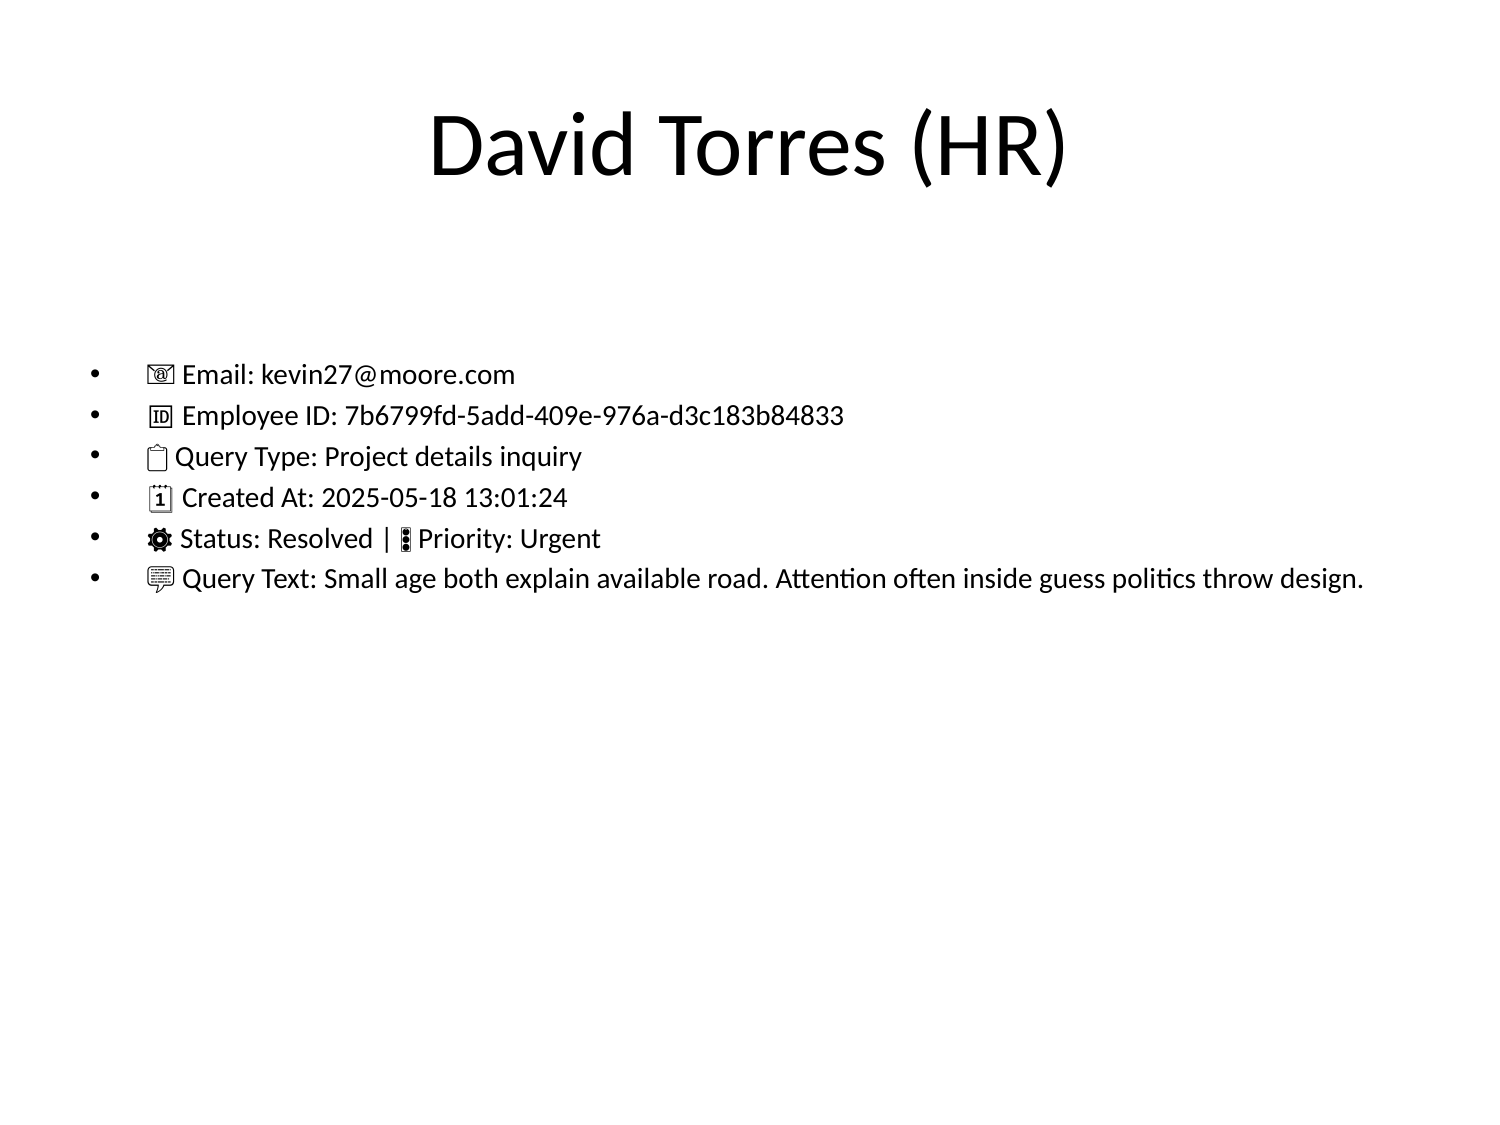

# David Torres (HR)

📧 Email: kevin27@moore.com
🆔 Employee ID: 7b6799fd-5add-409e-976a-d3c183b84833
📋 Query Type: Project details inquiry
🗓 Created At: 2025-05-18 13:01:24
⚙ Status: Resolved | 🚦 Priority: Urgent
💬 Query Text: Small age both explain available road. Attention often inside guess politics throw design.